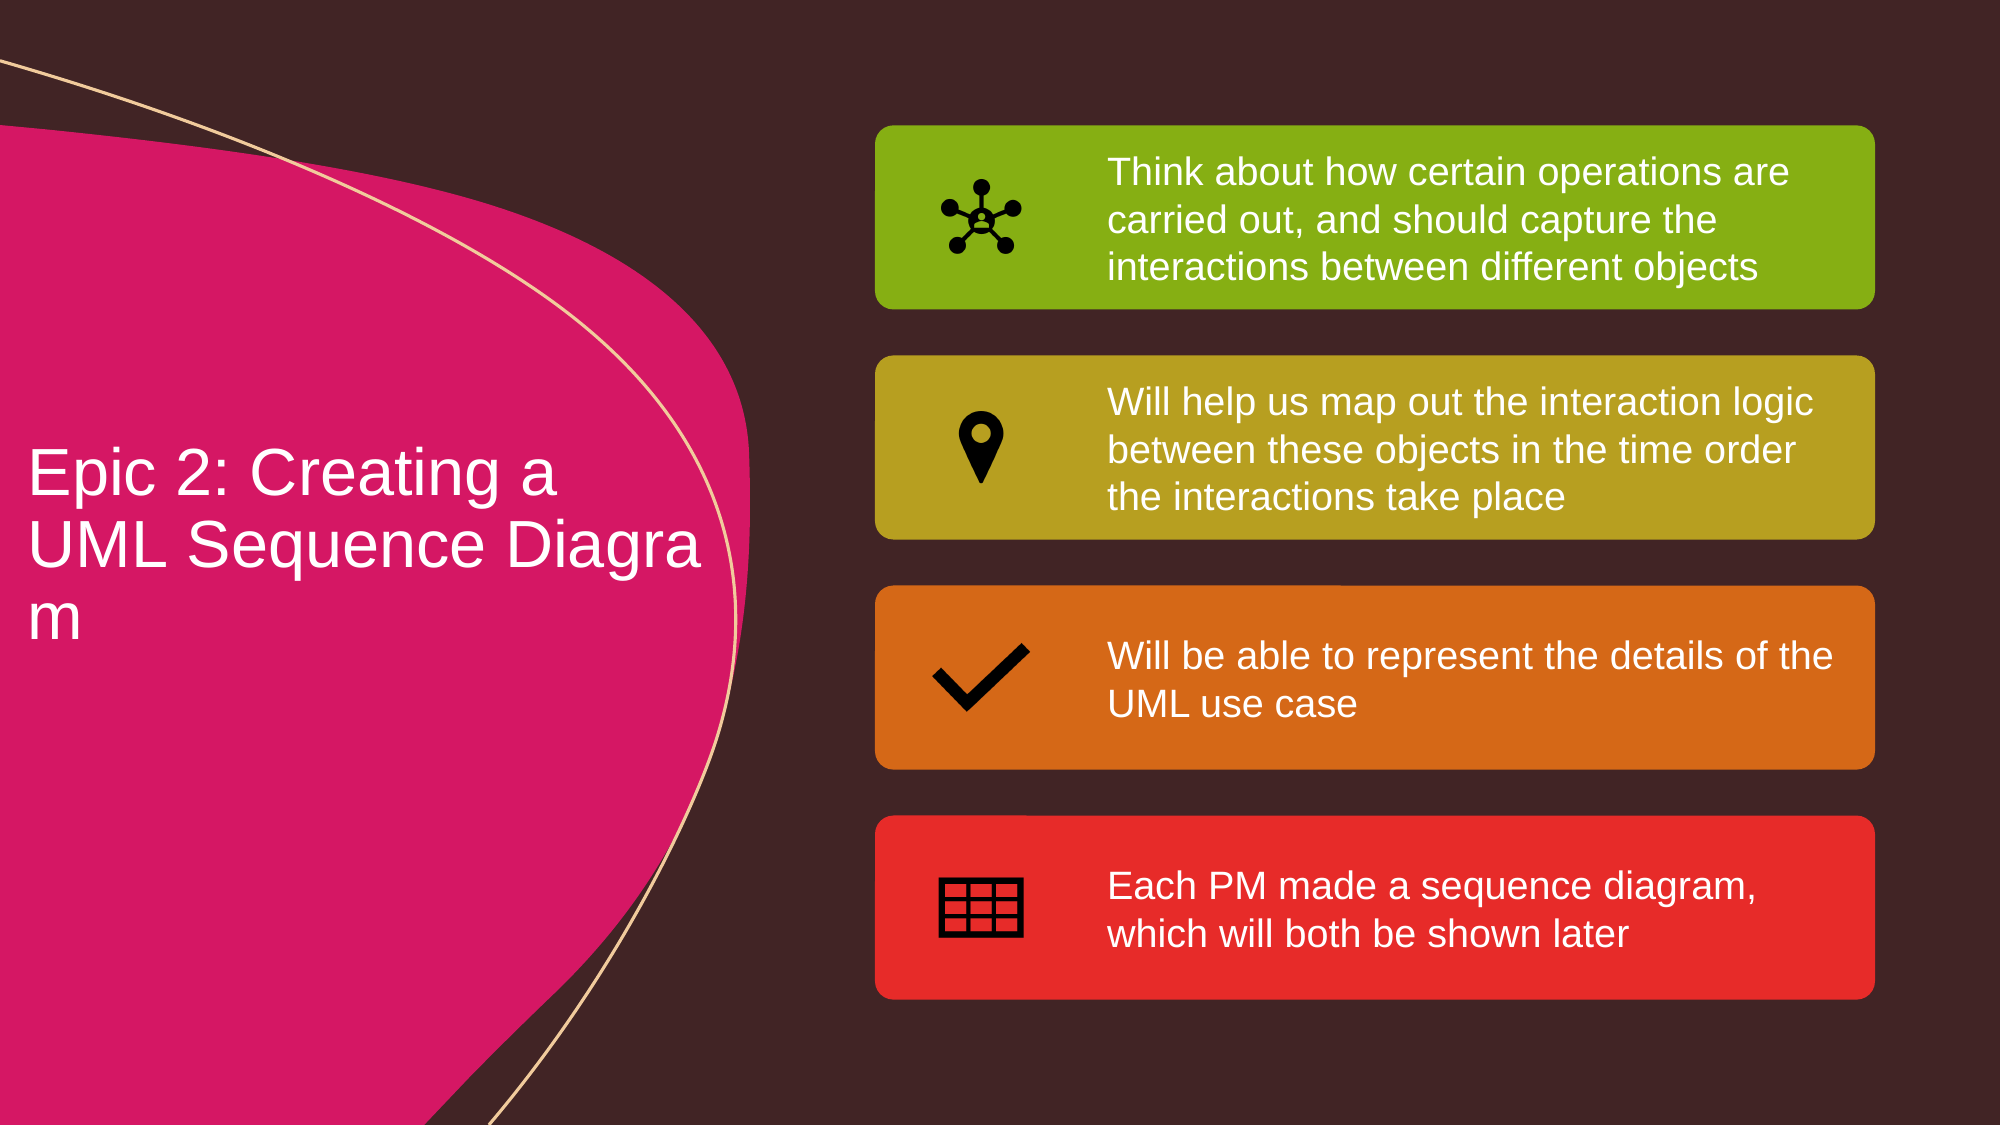

Think about how certain operations are carried out, and should capture the interactions between different objects
Will help us map out the interaction logic between these objects in the time order the interactions take place
Will be able to represent the details of the UML use case
Each PM made a sequence diagram, which will both be shown later

# Epic 2: Creating a UML Sequence Diagram